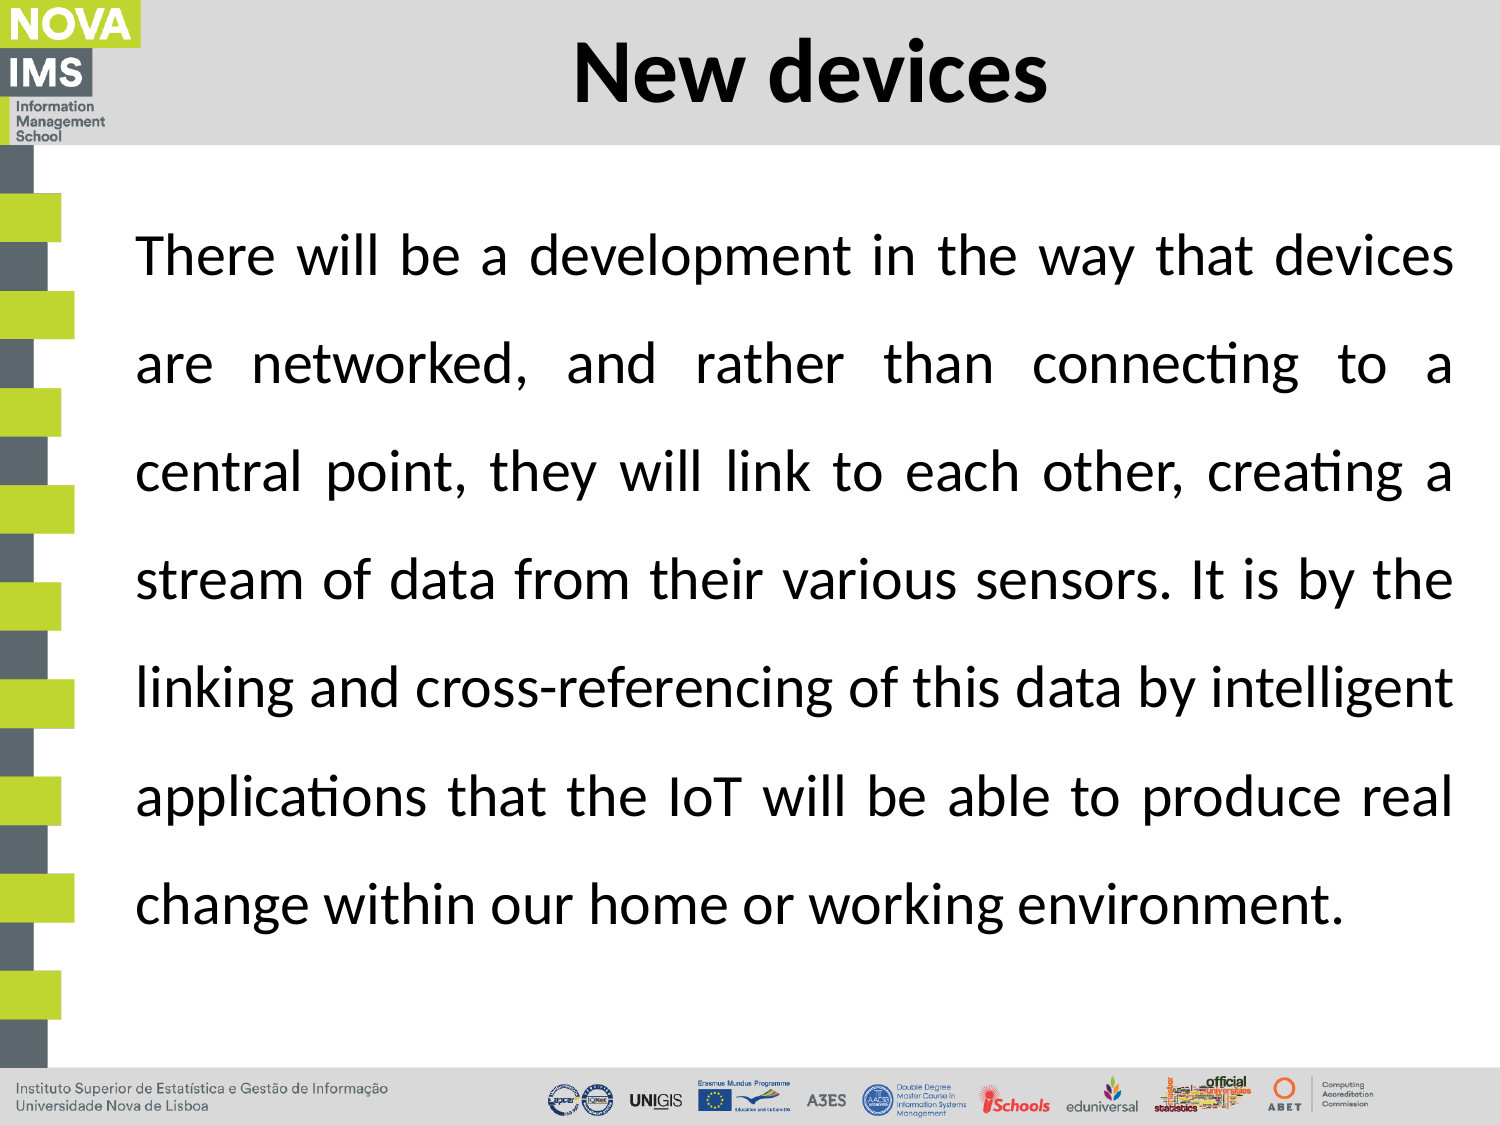

# New devices
There will be a development in the way that devices are networked, and rather than connecting to a central point, they will link to each other, creating a stream of data from their various sensors. It is by the linking and cross-referencing of this data by intelligent applications that the IoT will be able to produce real change within our home or working environment.